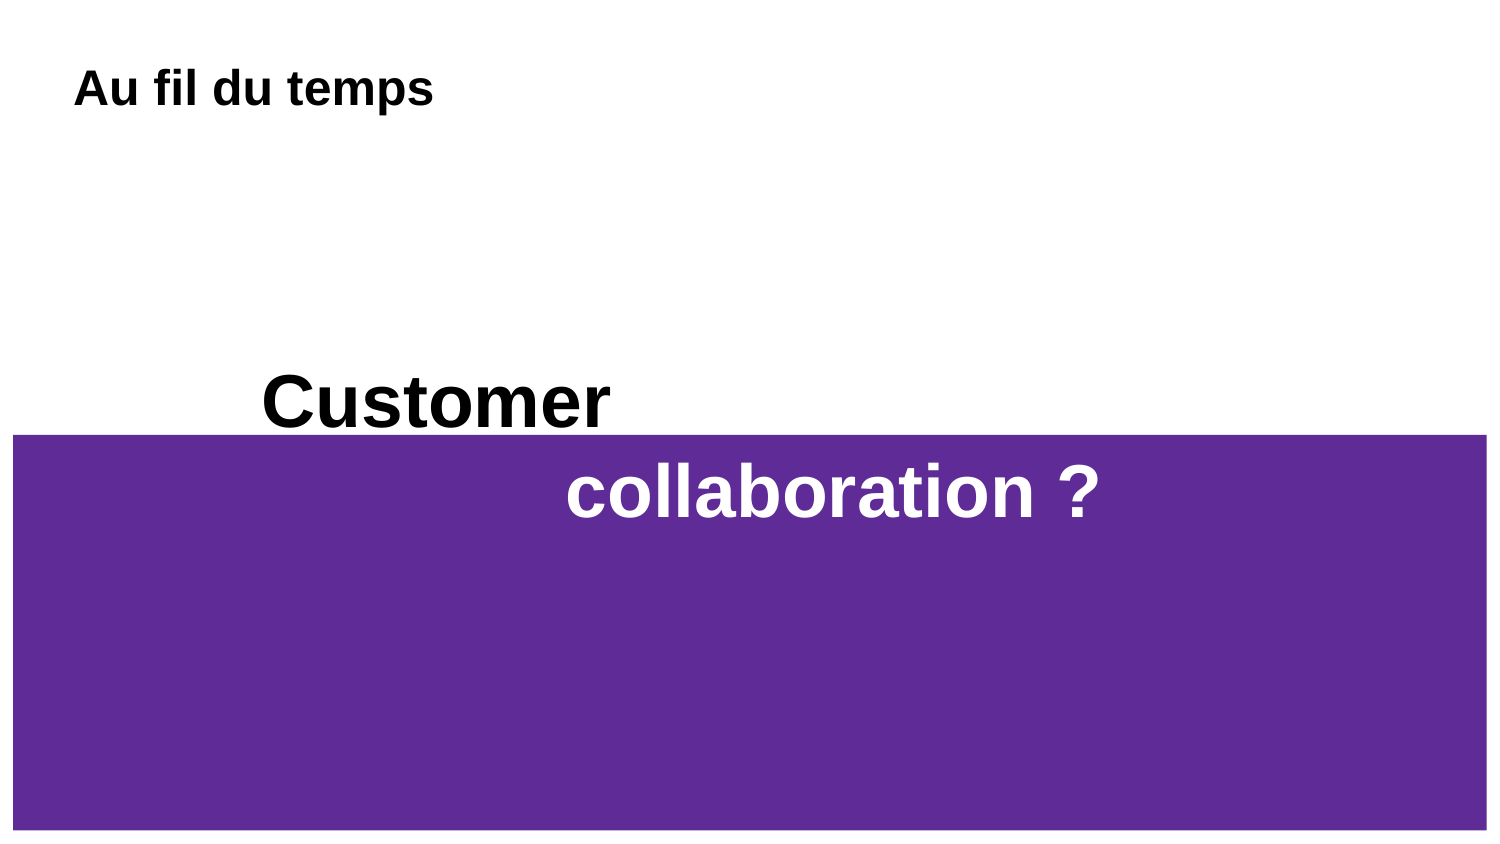

Au fil du temps
# Customer
collaboration ?